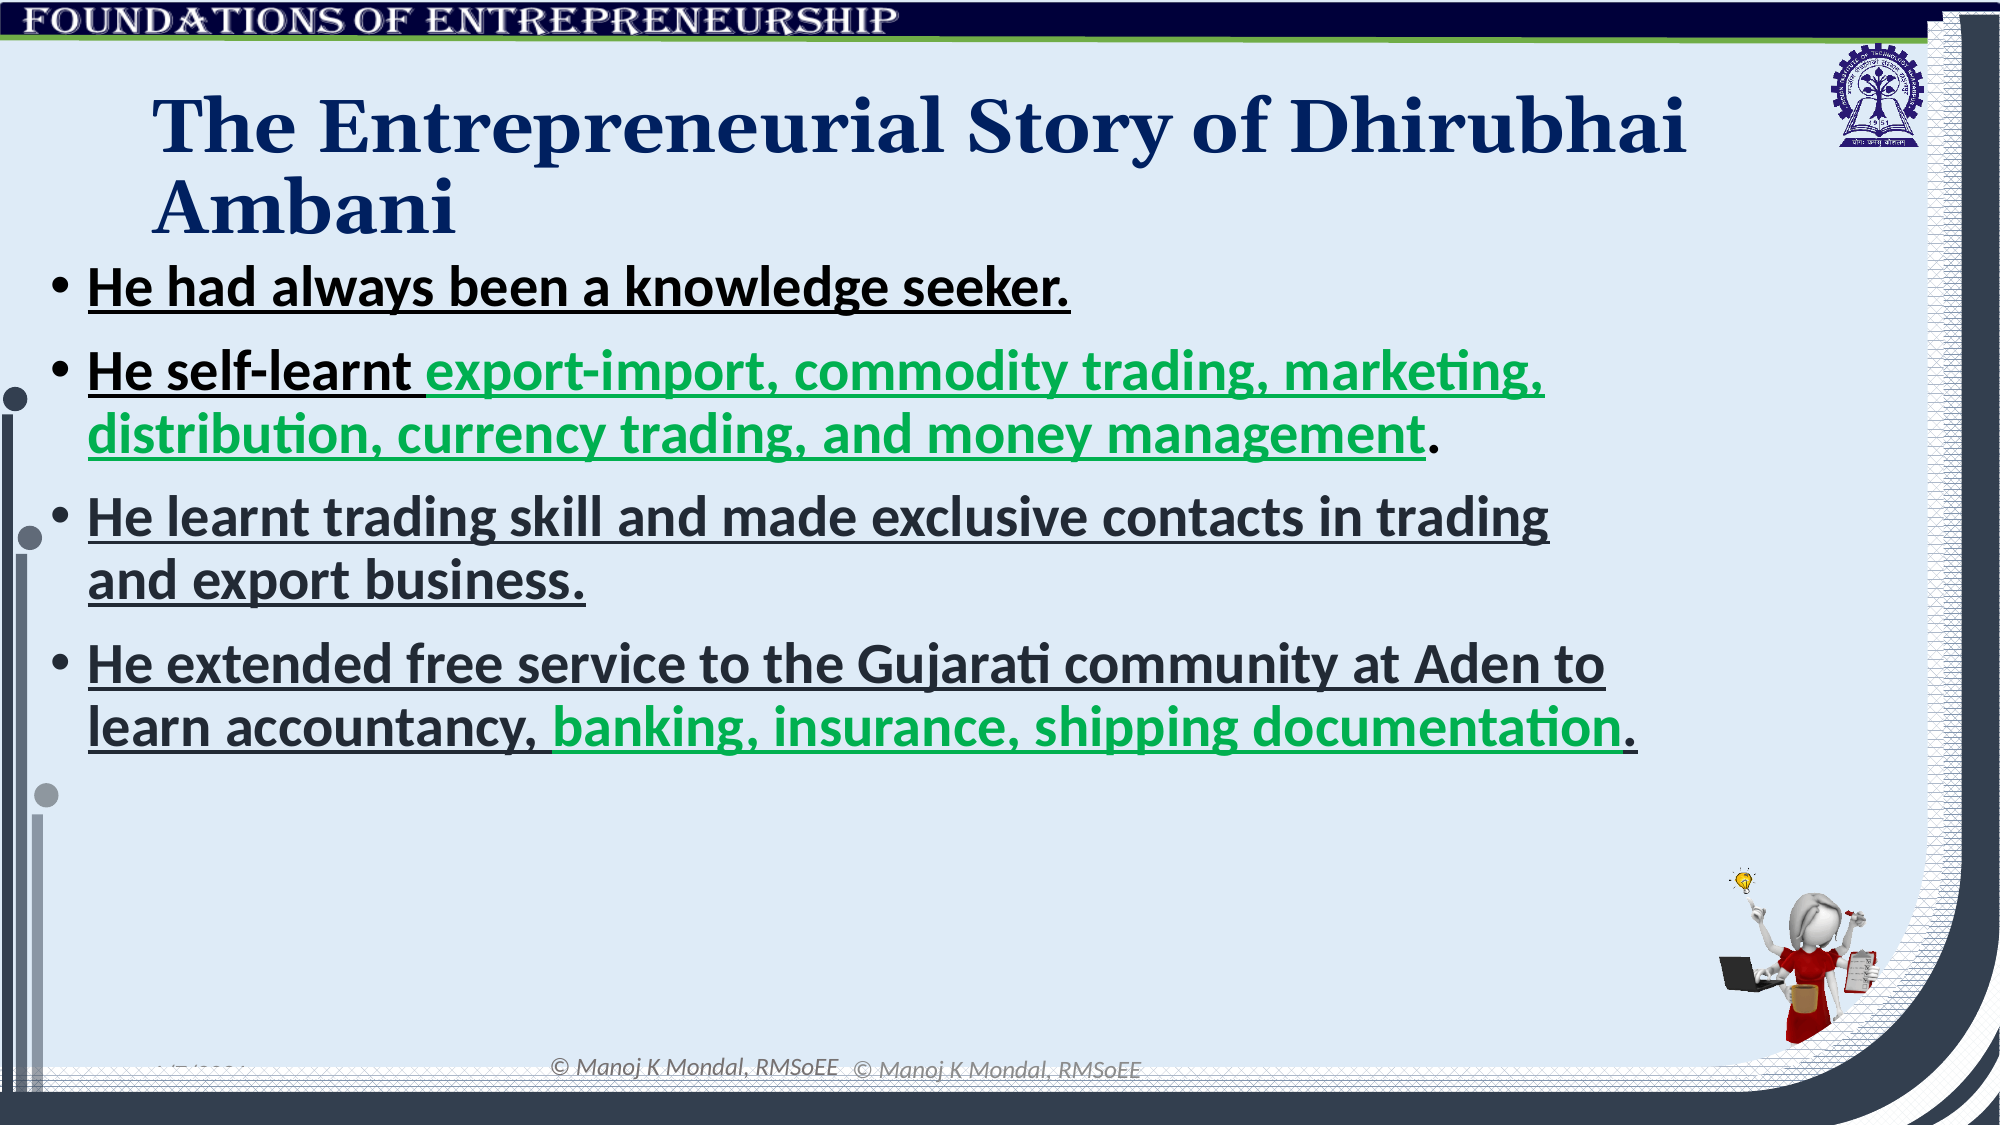

# The Entrepreneurial Story of Dhirubhai Ambani
He had always been a knowledge seeker.
He self-learnt export-import, commodity trading, marketing, distribution, currency trading, and money management.
He learnt trading skill and made exclusive contacts in trading and export business.
He extended free service to the Gujarati community at Aden to learn accountancy, banking, insurance, shipping documentation.